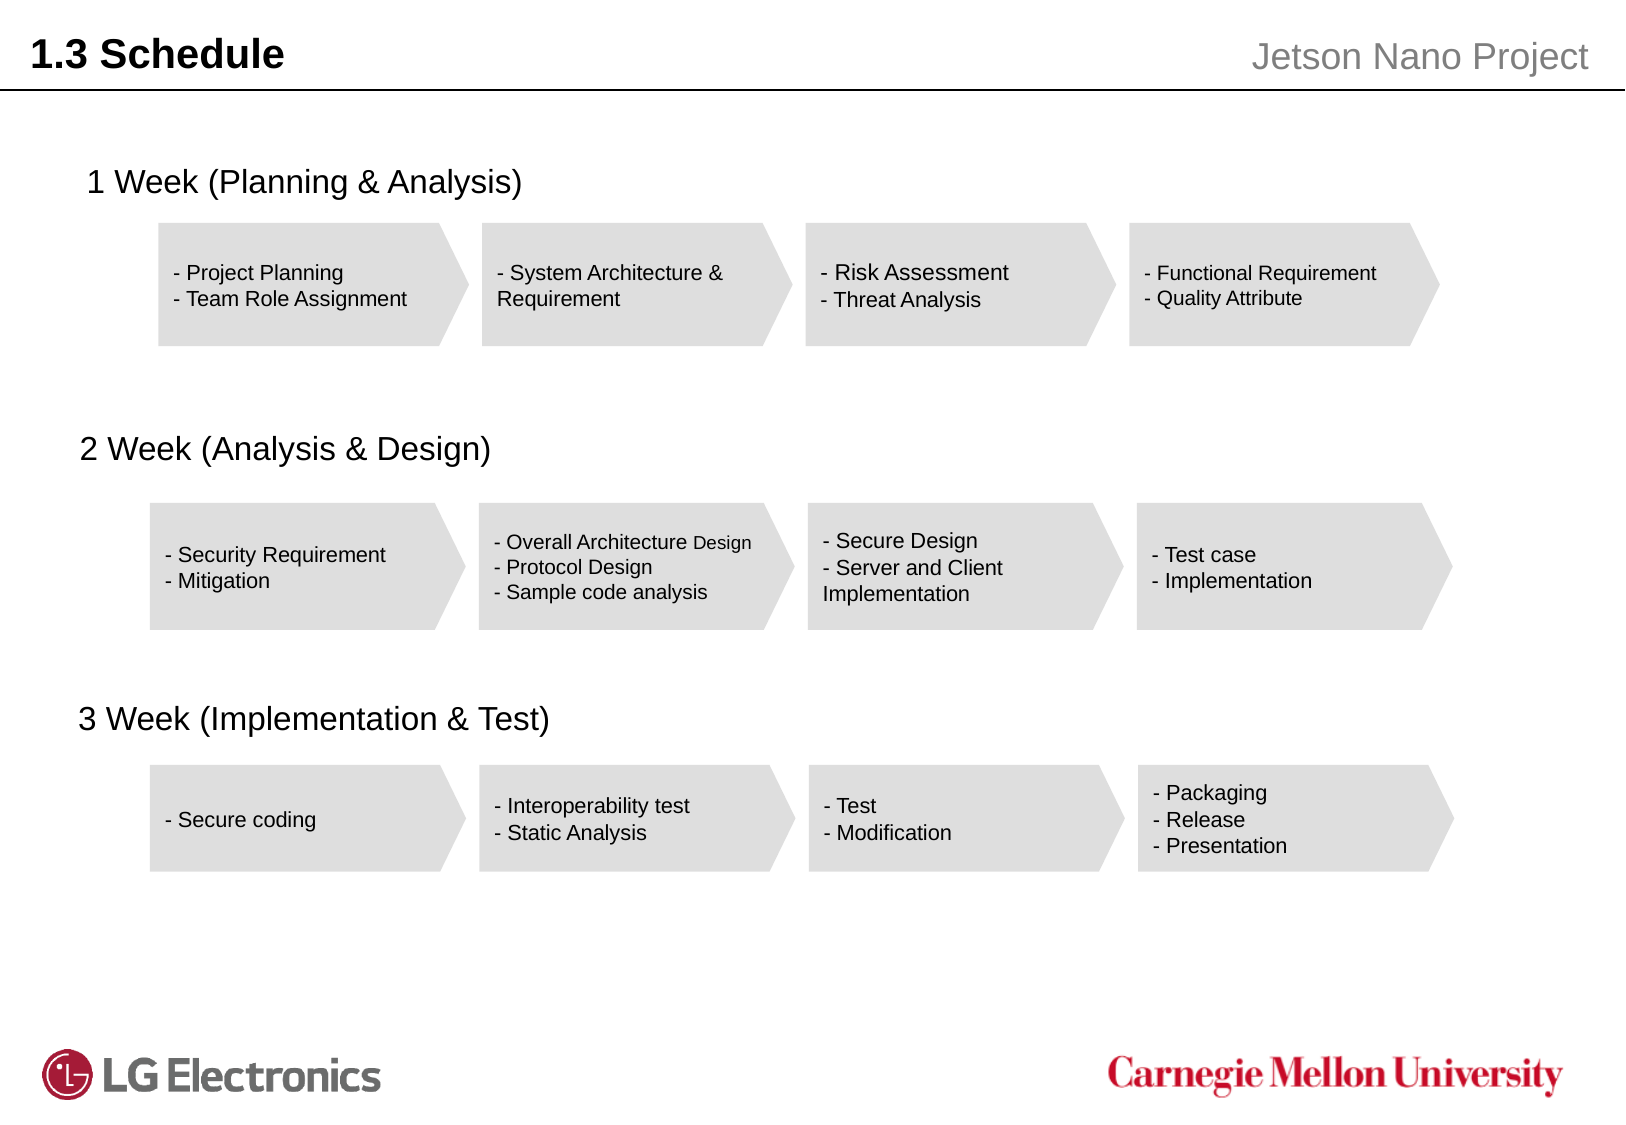

1.3 Schedule
Jetson Nano Project
1 Week (Planning & Analysis)
- Project Planning
- Team Role Assignment
- System Architecture & Requirement
- Risk Assessment
- Threat Analysis
- Functional Requirement
- Quality Attribute
2 Week (Analysis & Design)
- Security Requirement
- Mitigation
- Overall Architecture Design
- Protocol Design
- Sample code analysis
- Secure Design
- Server and Client Implementation
- Test case
- Implementation
3 Week (Implementation & Test)
- Secure coding
- Interoperability test
- Static Analysis
- Test
- Modification
- Packaging
- Release
- Presentation